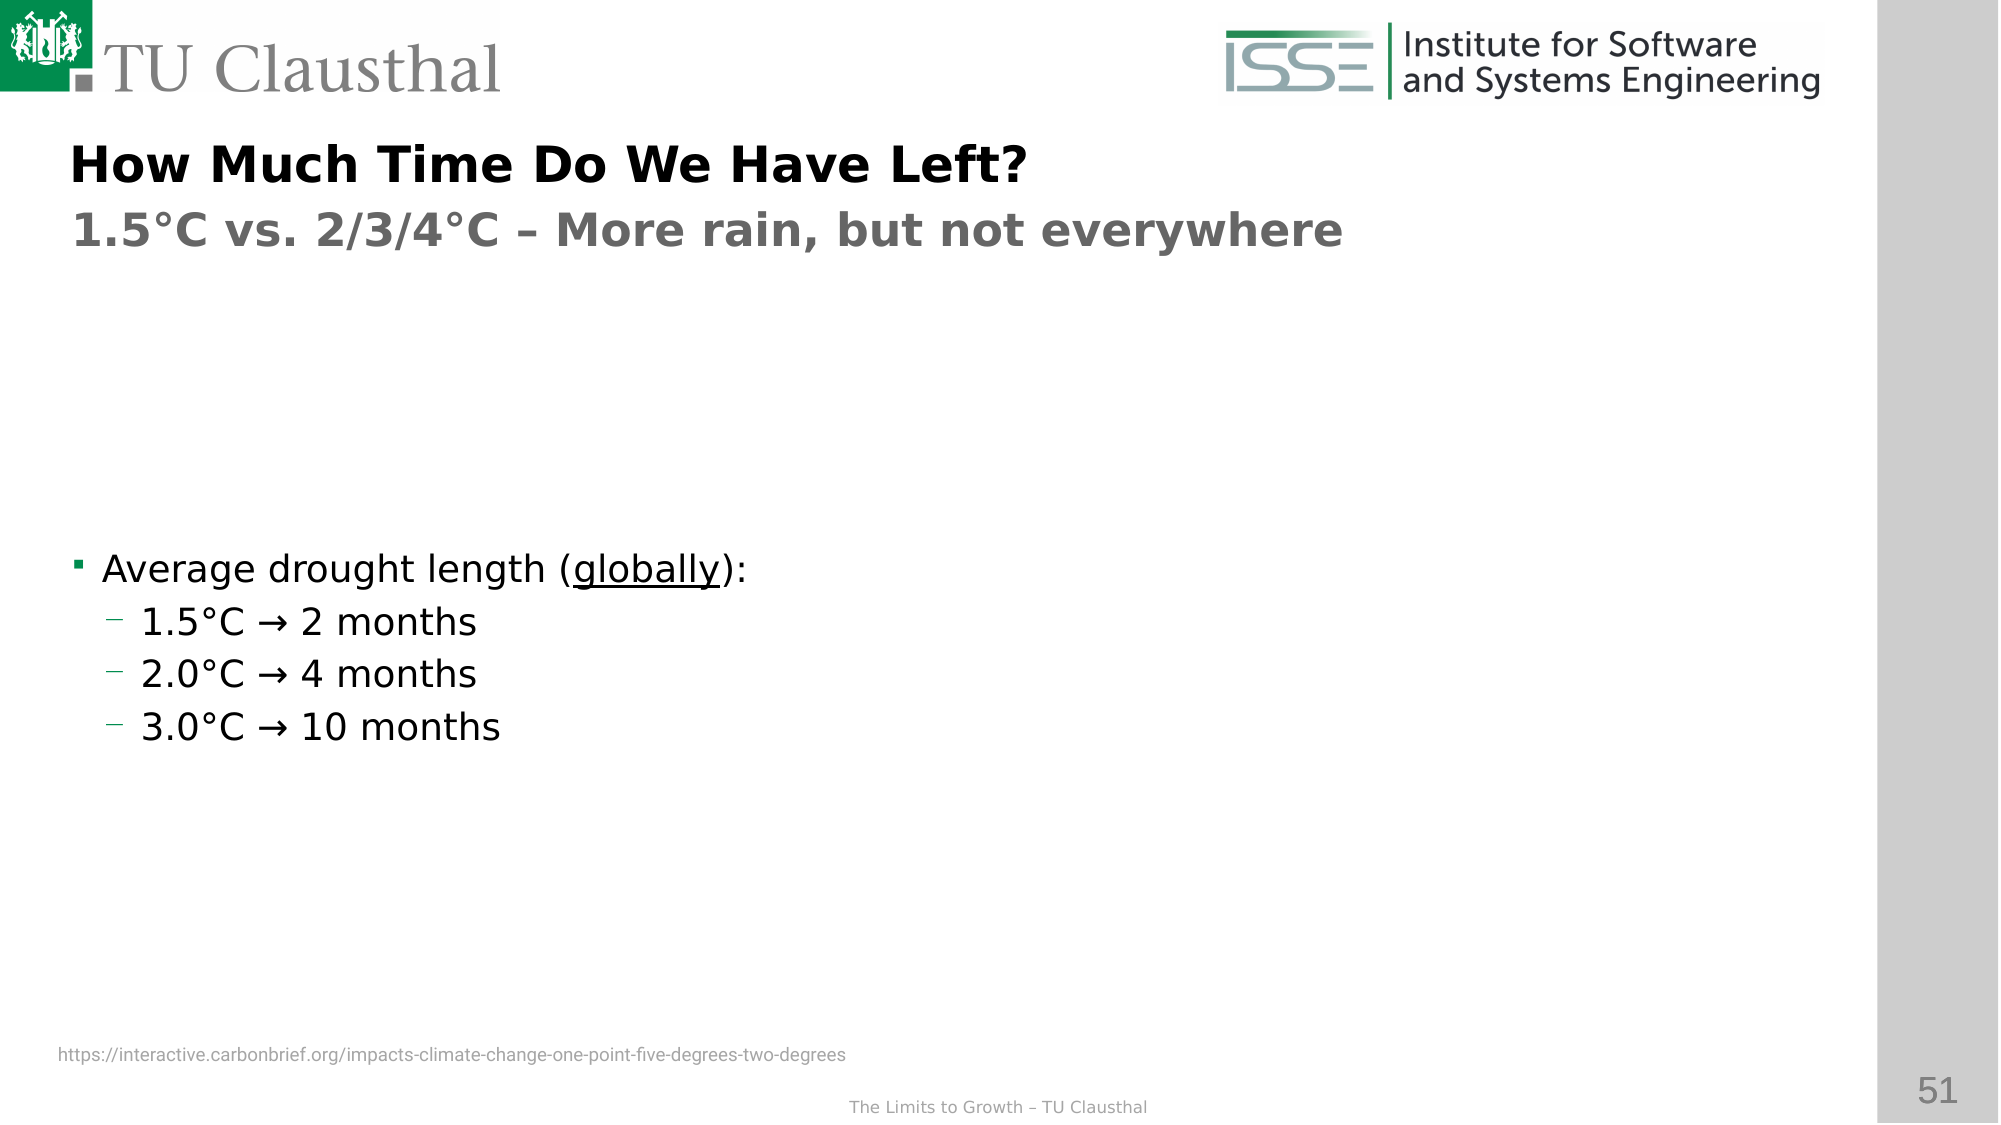

How Much Time Do We Have Left?

1.5°C vs. 2/3/4°C – More rain, but not everywhere

Average drought length (globally):
1.5°C → 2 months
2.0°C → 4 months
3.0°C → 10 months
https://interactive.carbonbrief.org/impacts-climate-change-one-point-five-degrees-two-degrees